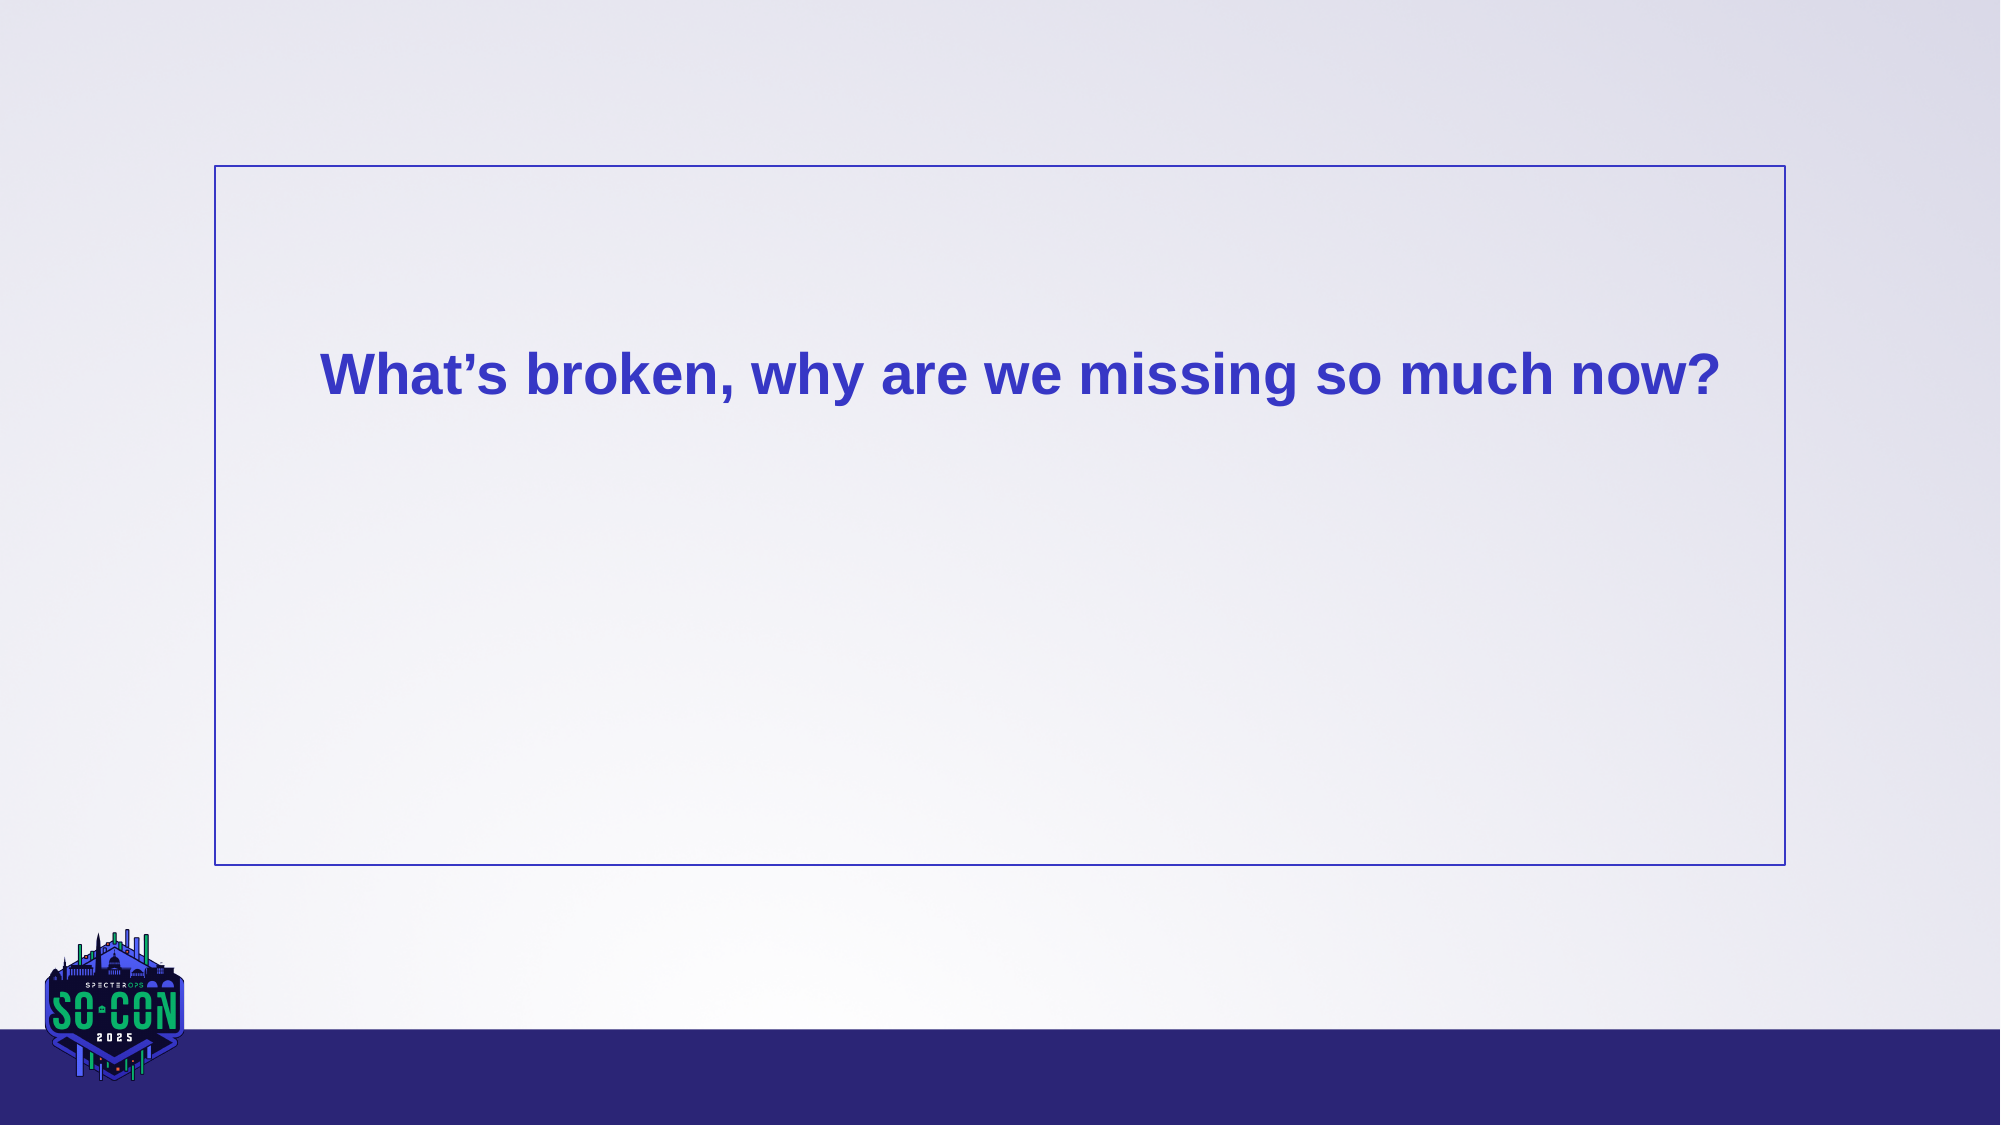

What’s broken, why are we missing so much now?